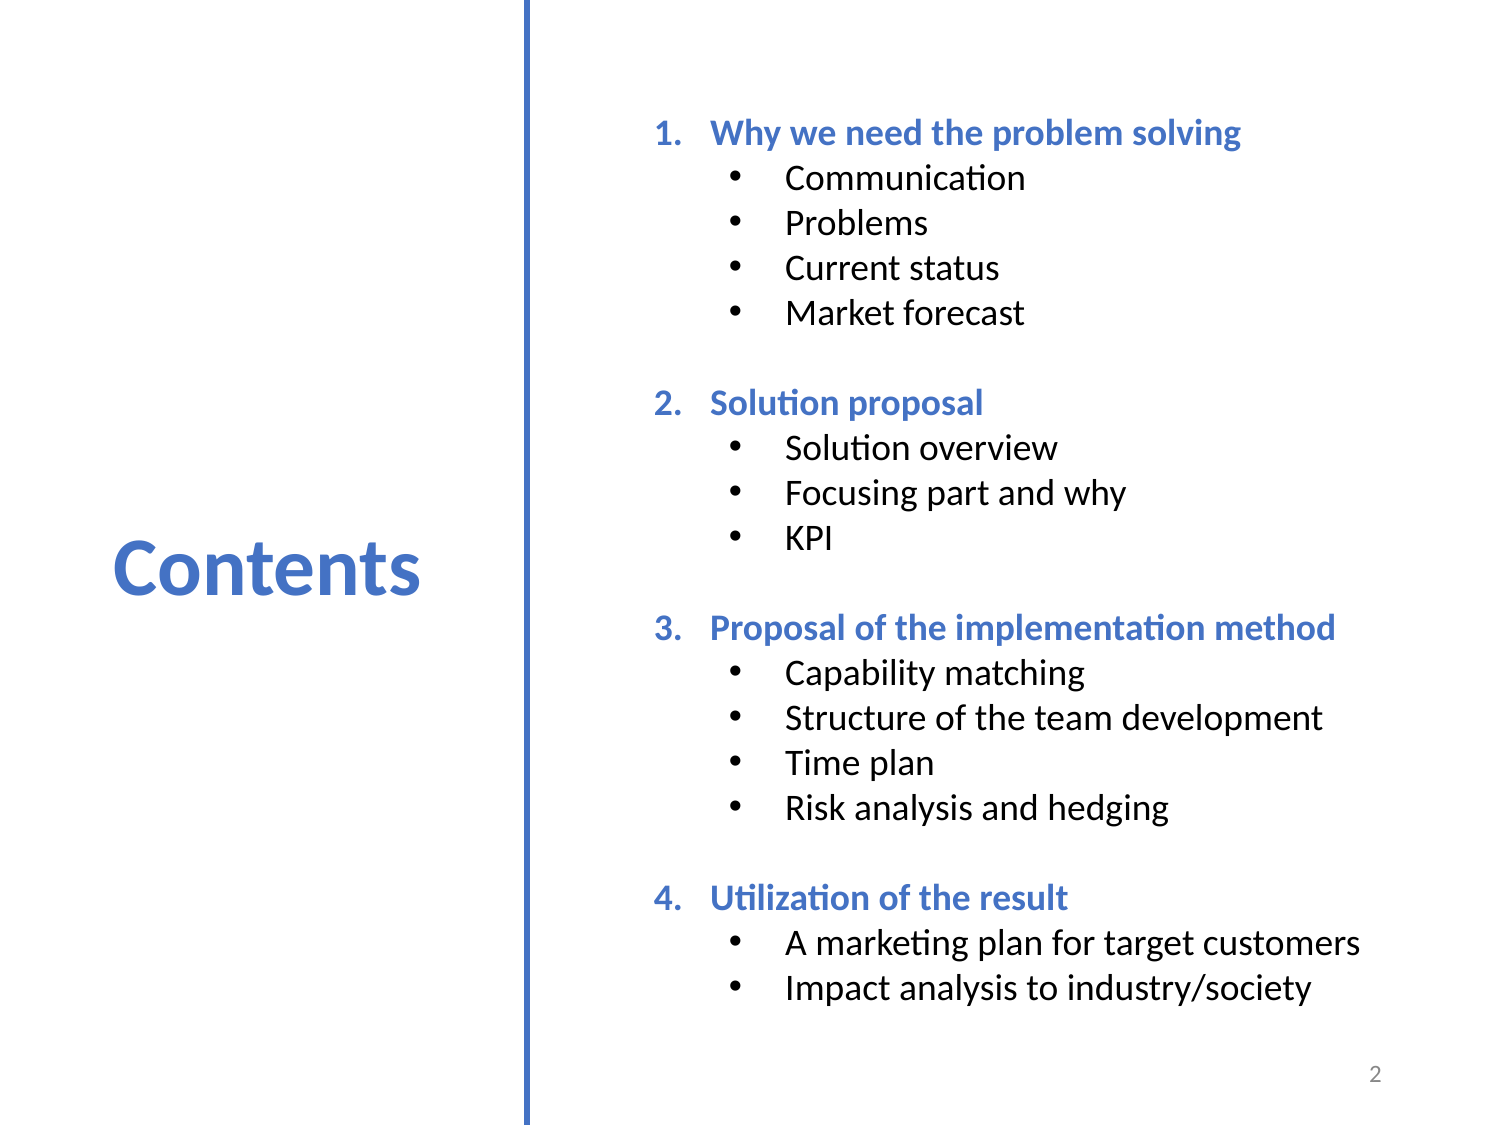

Why we need the problem solving
Communication
Problems
Current status
Market forecast

Solution proposal
Solution overview
Focusing part and why
KPI

Proposal of the implementation method
Capability matching
Structure of the team development
Time plan
Risk analysis and hedging

Utilization of the result
A marketing plan for target customers
Impact analysis to industry/society
Contents
2